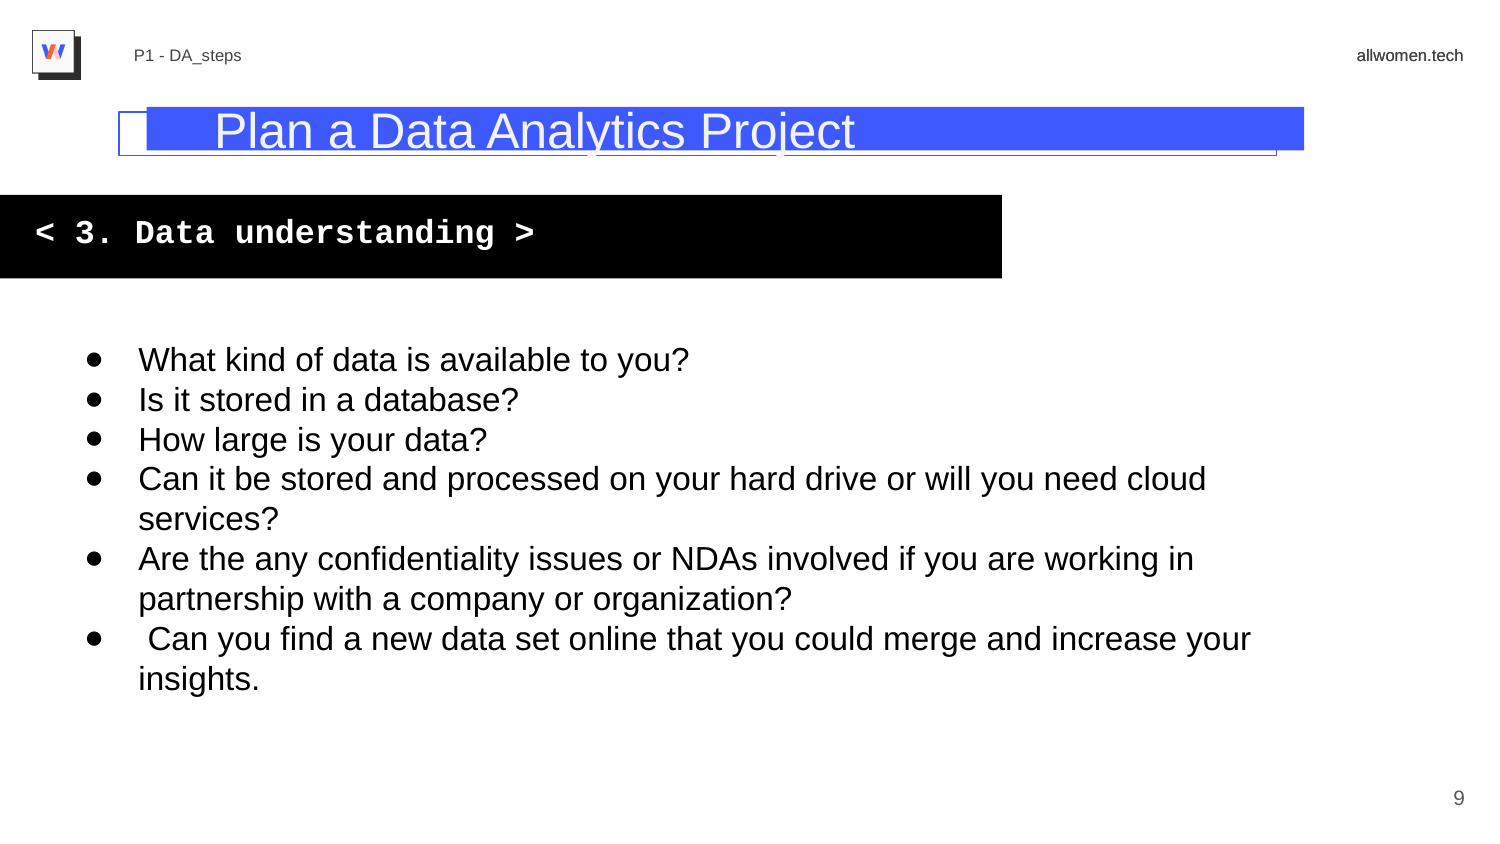

Plan a Data Analytics Project

 < 3. Data understanding >

What kind of data is available to you?
Is it stored in a database?
How large is your data?
Can it be stored and processed on your hard drive or will you need cloud services?
Are the any confidentiality issues or NDAs involved if you are working in partnership with a company or organization?
 Can you find a new data set online that you could merge and increase your insights.
9